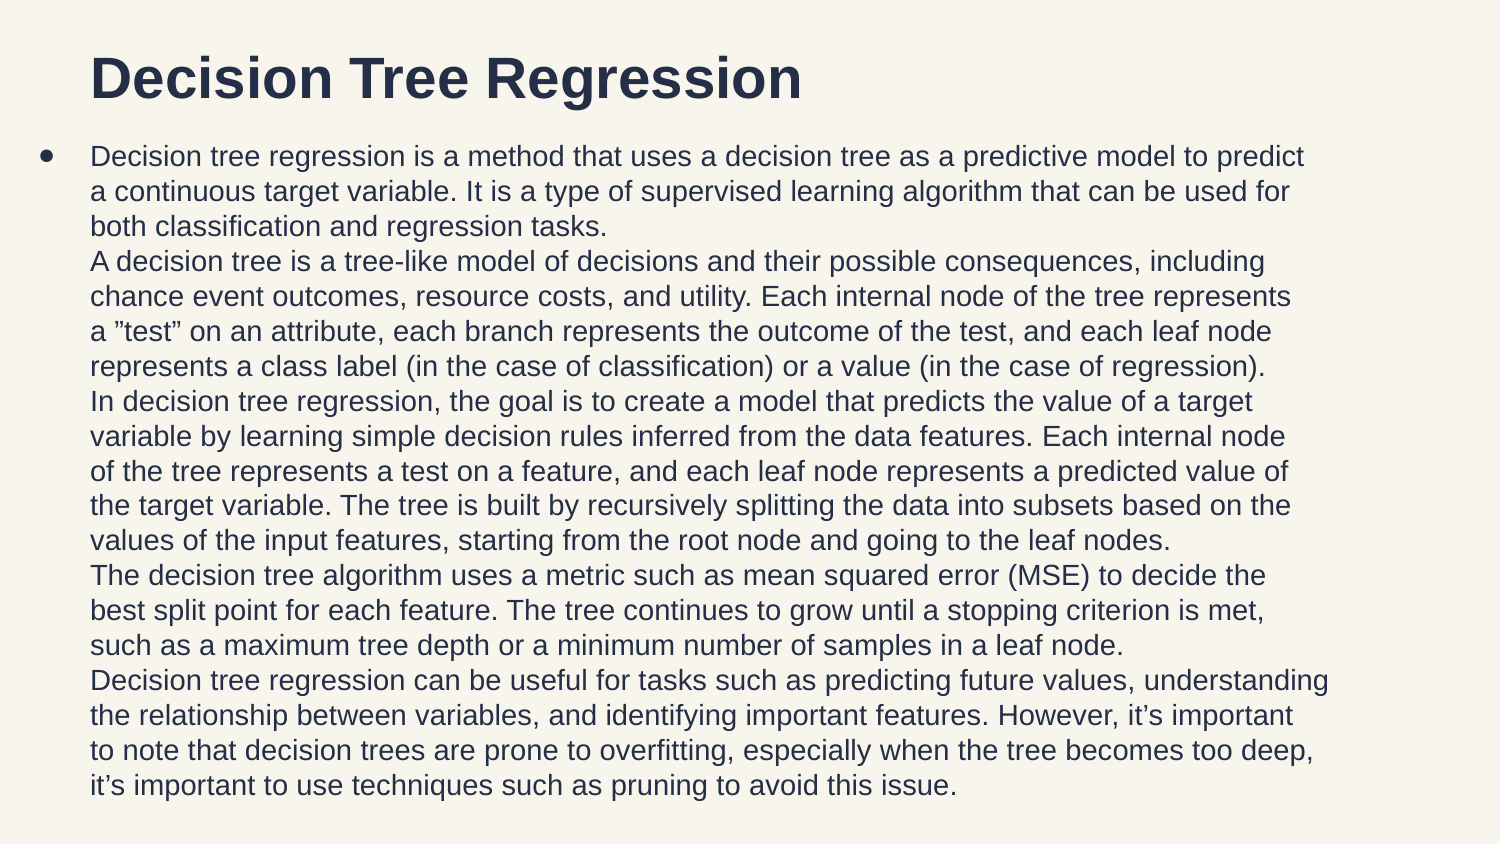

# Decision Tree Regression
Decision tree regression is a method that uses a decision tree as a predictive model to predict
a continuous target variable. It is a type of supervised learning algorithm that can be used for
both classification and regression tasks.
A decision tree is a tree-like model of decisions and their possible consequences, including
chance event outcomes, resource costs, and utility. Each internal node of the tree represents
a ”test” on an attribute, each branch represents the outcome of the test, and each leaf node
represents a class label (in the case of classification) or a value (in the case of regression).
In decision tree regression, the goal is to create a model that predicts the value of a target
variable by learning simple decision rules inferred from the data features. Each internal node
of the tree represents a test on a feature, and each leaf node represents a predicted value of
the target variable. The tree is built by recursively splitting the data into subsets based on the
values of the input features, starting from the root node and going to the leaf nodes.
The decision tree algorithm uses a metric such as mean squared error (MSE) to decide the
best split point for each feature. The tree continues to grow until a stopping criterion is met,
such as a maximum tree depth or a minimum number of samples in a leaf node.
Decision tree regression can be useful for tasks such as predicting future values, understanding
the relationship between variables, and identifying important features. However, it’s important
to note that decision trees are prone to overfitting, especially when the tree becomes too deep,
it’s important to use techniques such as pruning to avoid this issue.